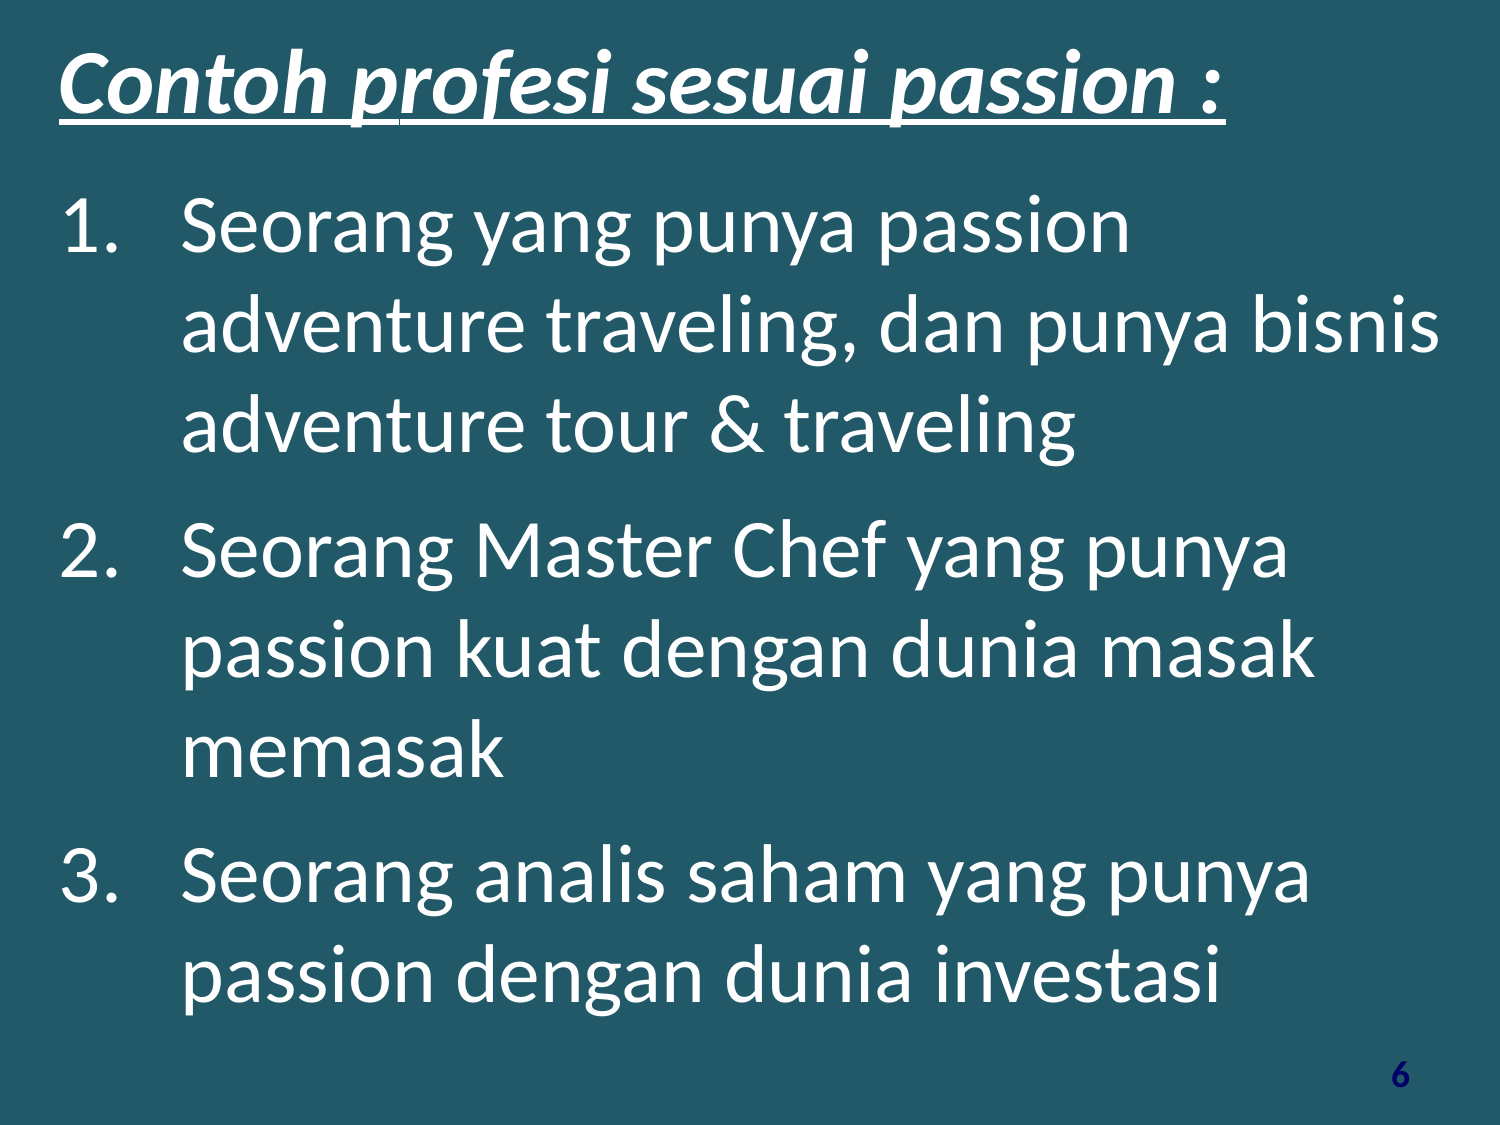

Contoh profesi sesuai passion :
Seorang yang punya passion adventure traveling, dan punya bisnis adventure tour & traveling
Seorang Master Chef yang punya passion kuat dengan dunia masak memasak
Seorang analis saham yang punya passion dengan dunia investasi
6